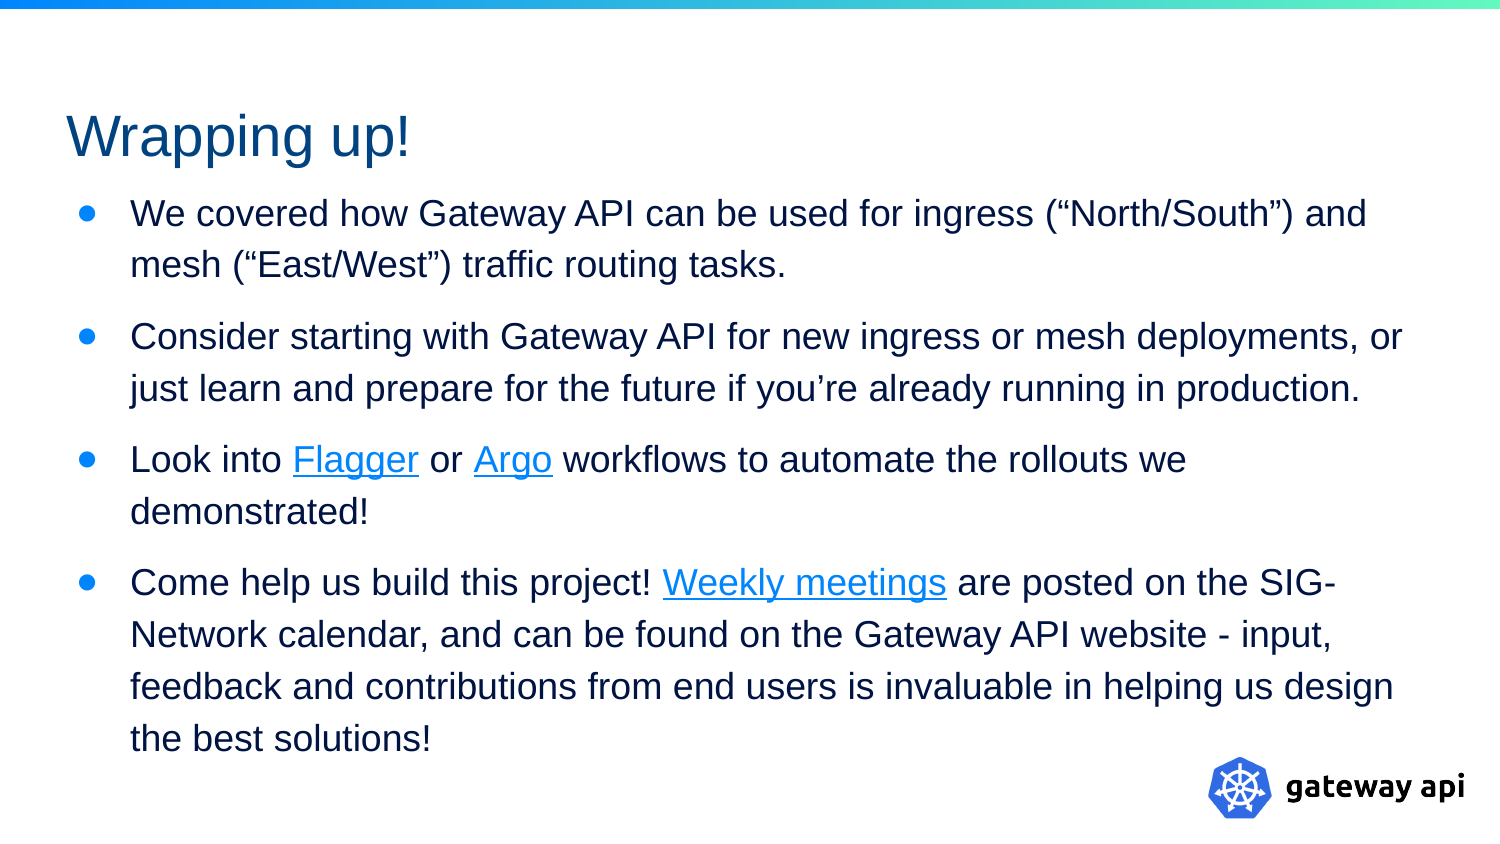

# Wrapping up!
We covered how Gateway API can be used for ingress (“North/South”) and mesh (“East/West”) traffic routing tasks.
Consider starting with Gateway API for new ingress or mesh deployments, or just learn and prepare for the future if you’re already running in production.
Look into Flagger or Argo workflows to automate the rollouts we demonstrated!
Come help us build this project! Weekly meetings are posted on the SIG-Network calendar, and can be found on the Gateway API website - input, feedback and contributions from end users is invaluable in helping us design the best solutions!